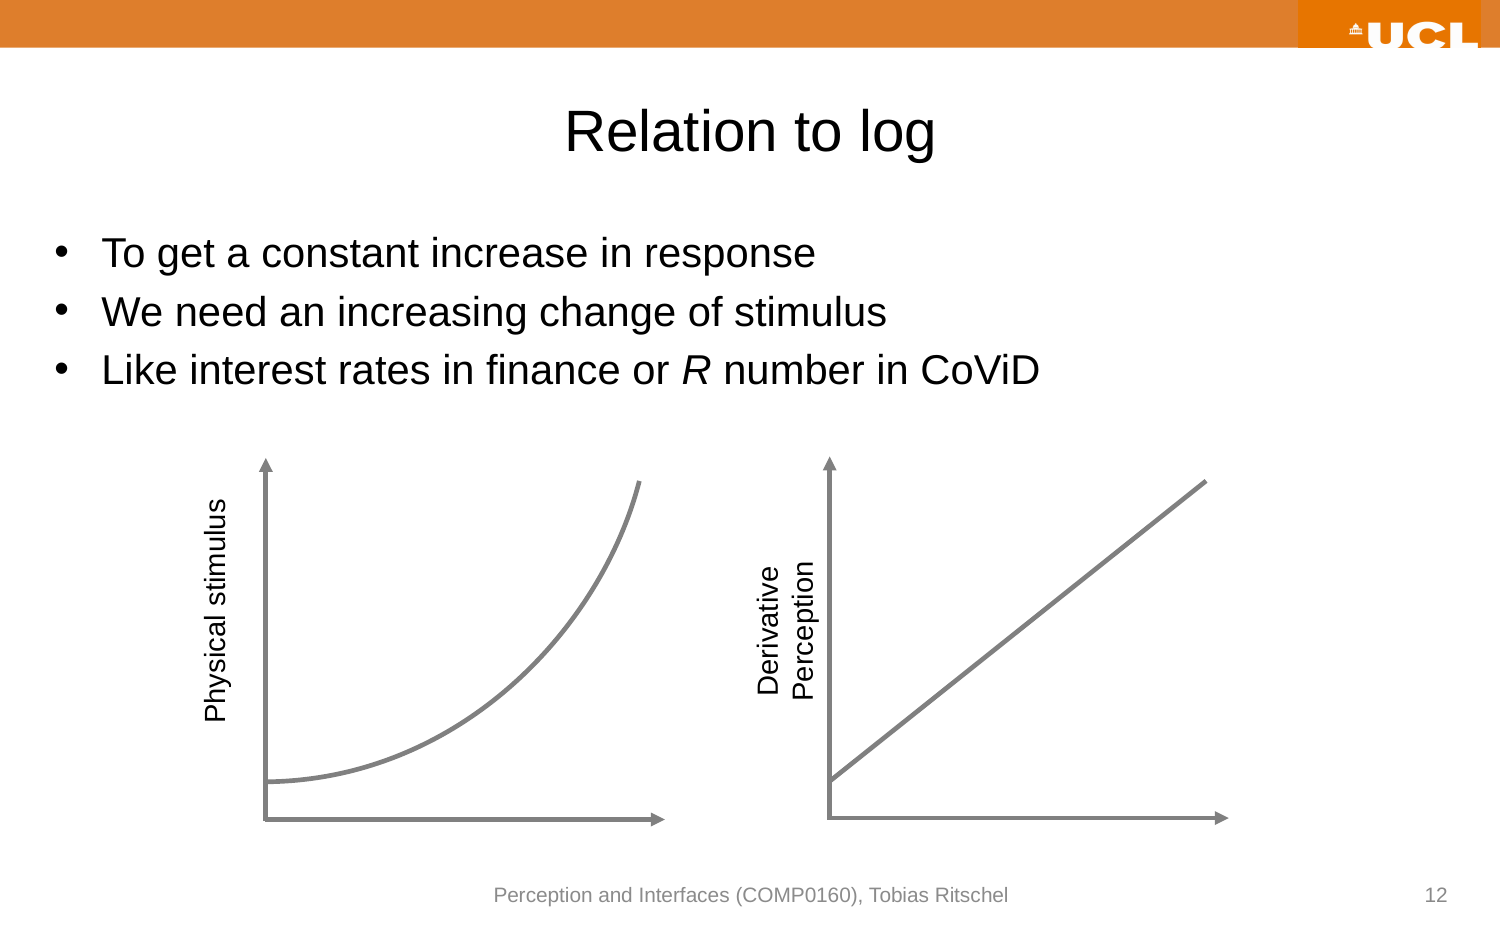

# Relation to log
To get a constant increase in response
We need an increasing change of stimulus
Like interest rates in finance or R number in CoViD

Physical stimulus
Derivative
Perception
Perception and Interfaces (COMP0160), Tobias Ritschel
12